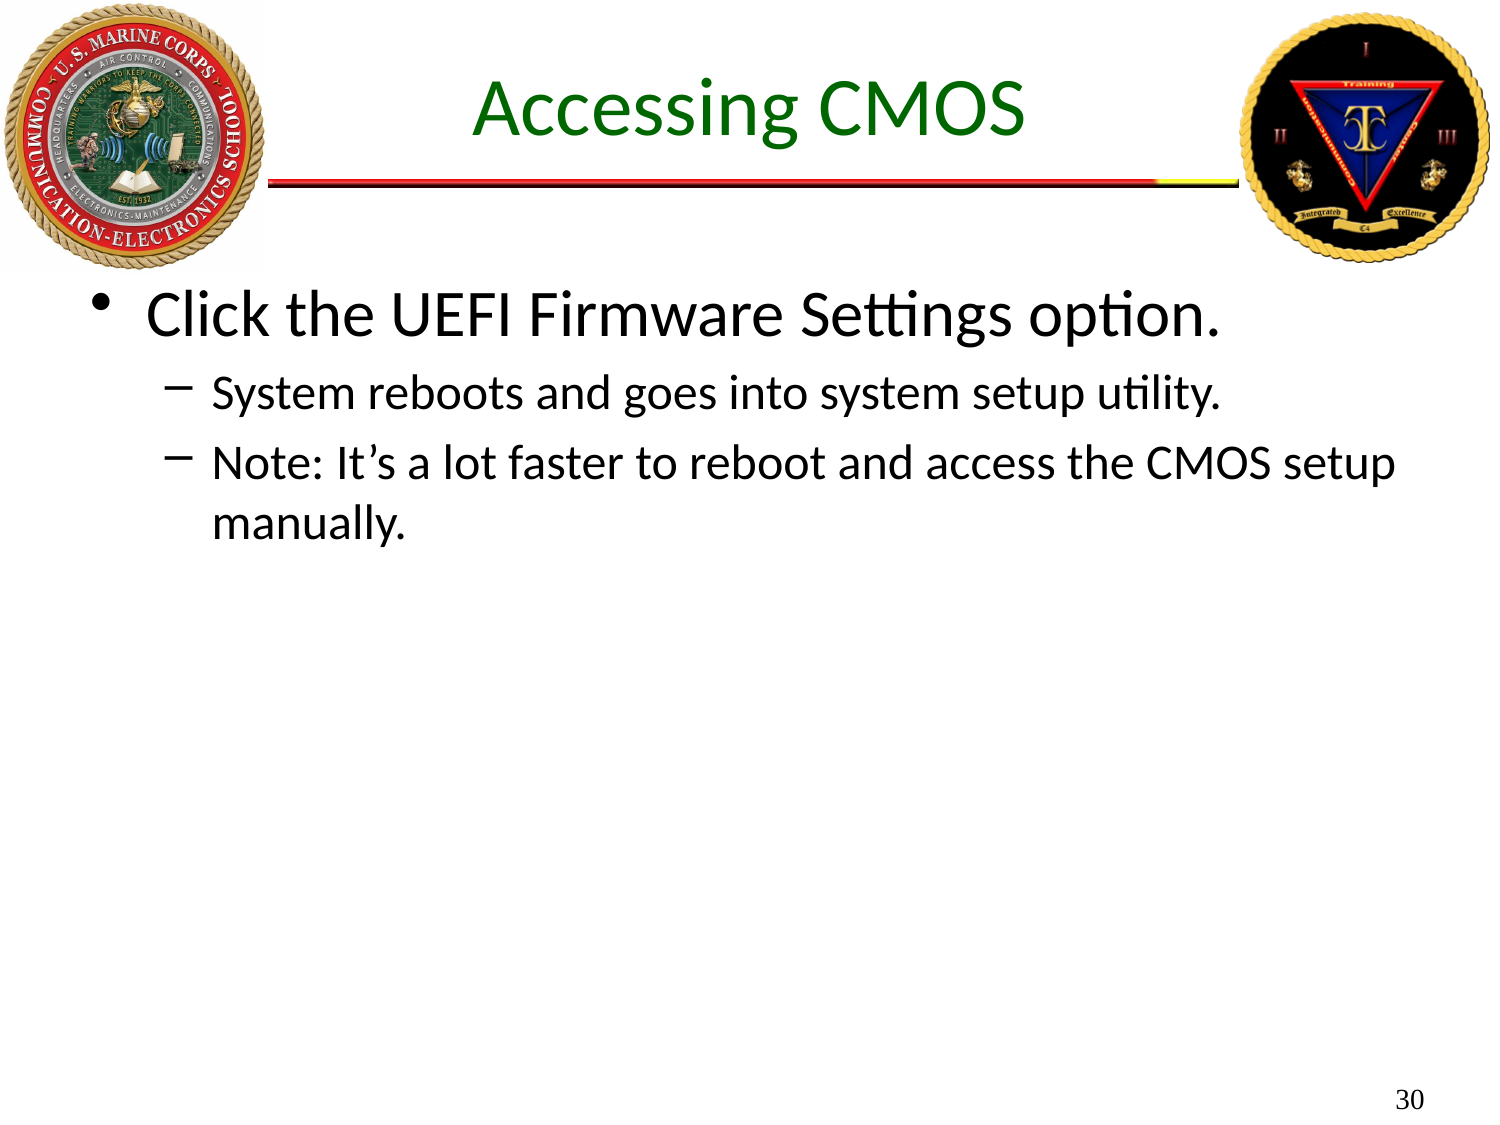

# Accessing CMOS
Click the UEFI Firmware Settings option.
System reboots and goes into system setup utility.
Note: It’s a lot faster to reboot and access the CMOS setup manually.